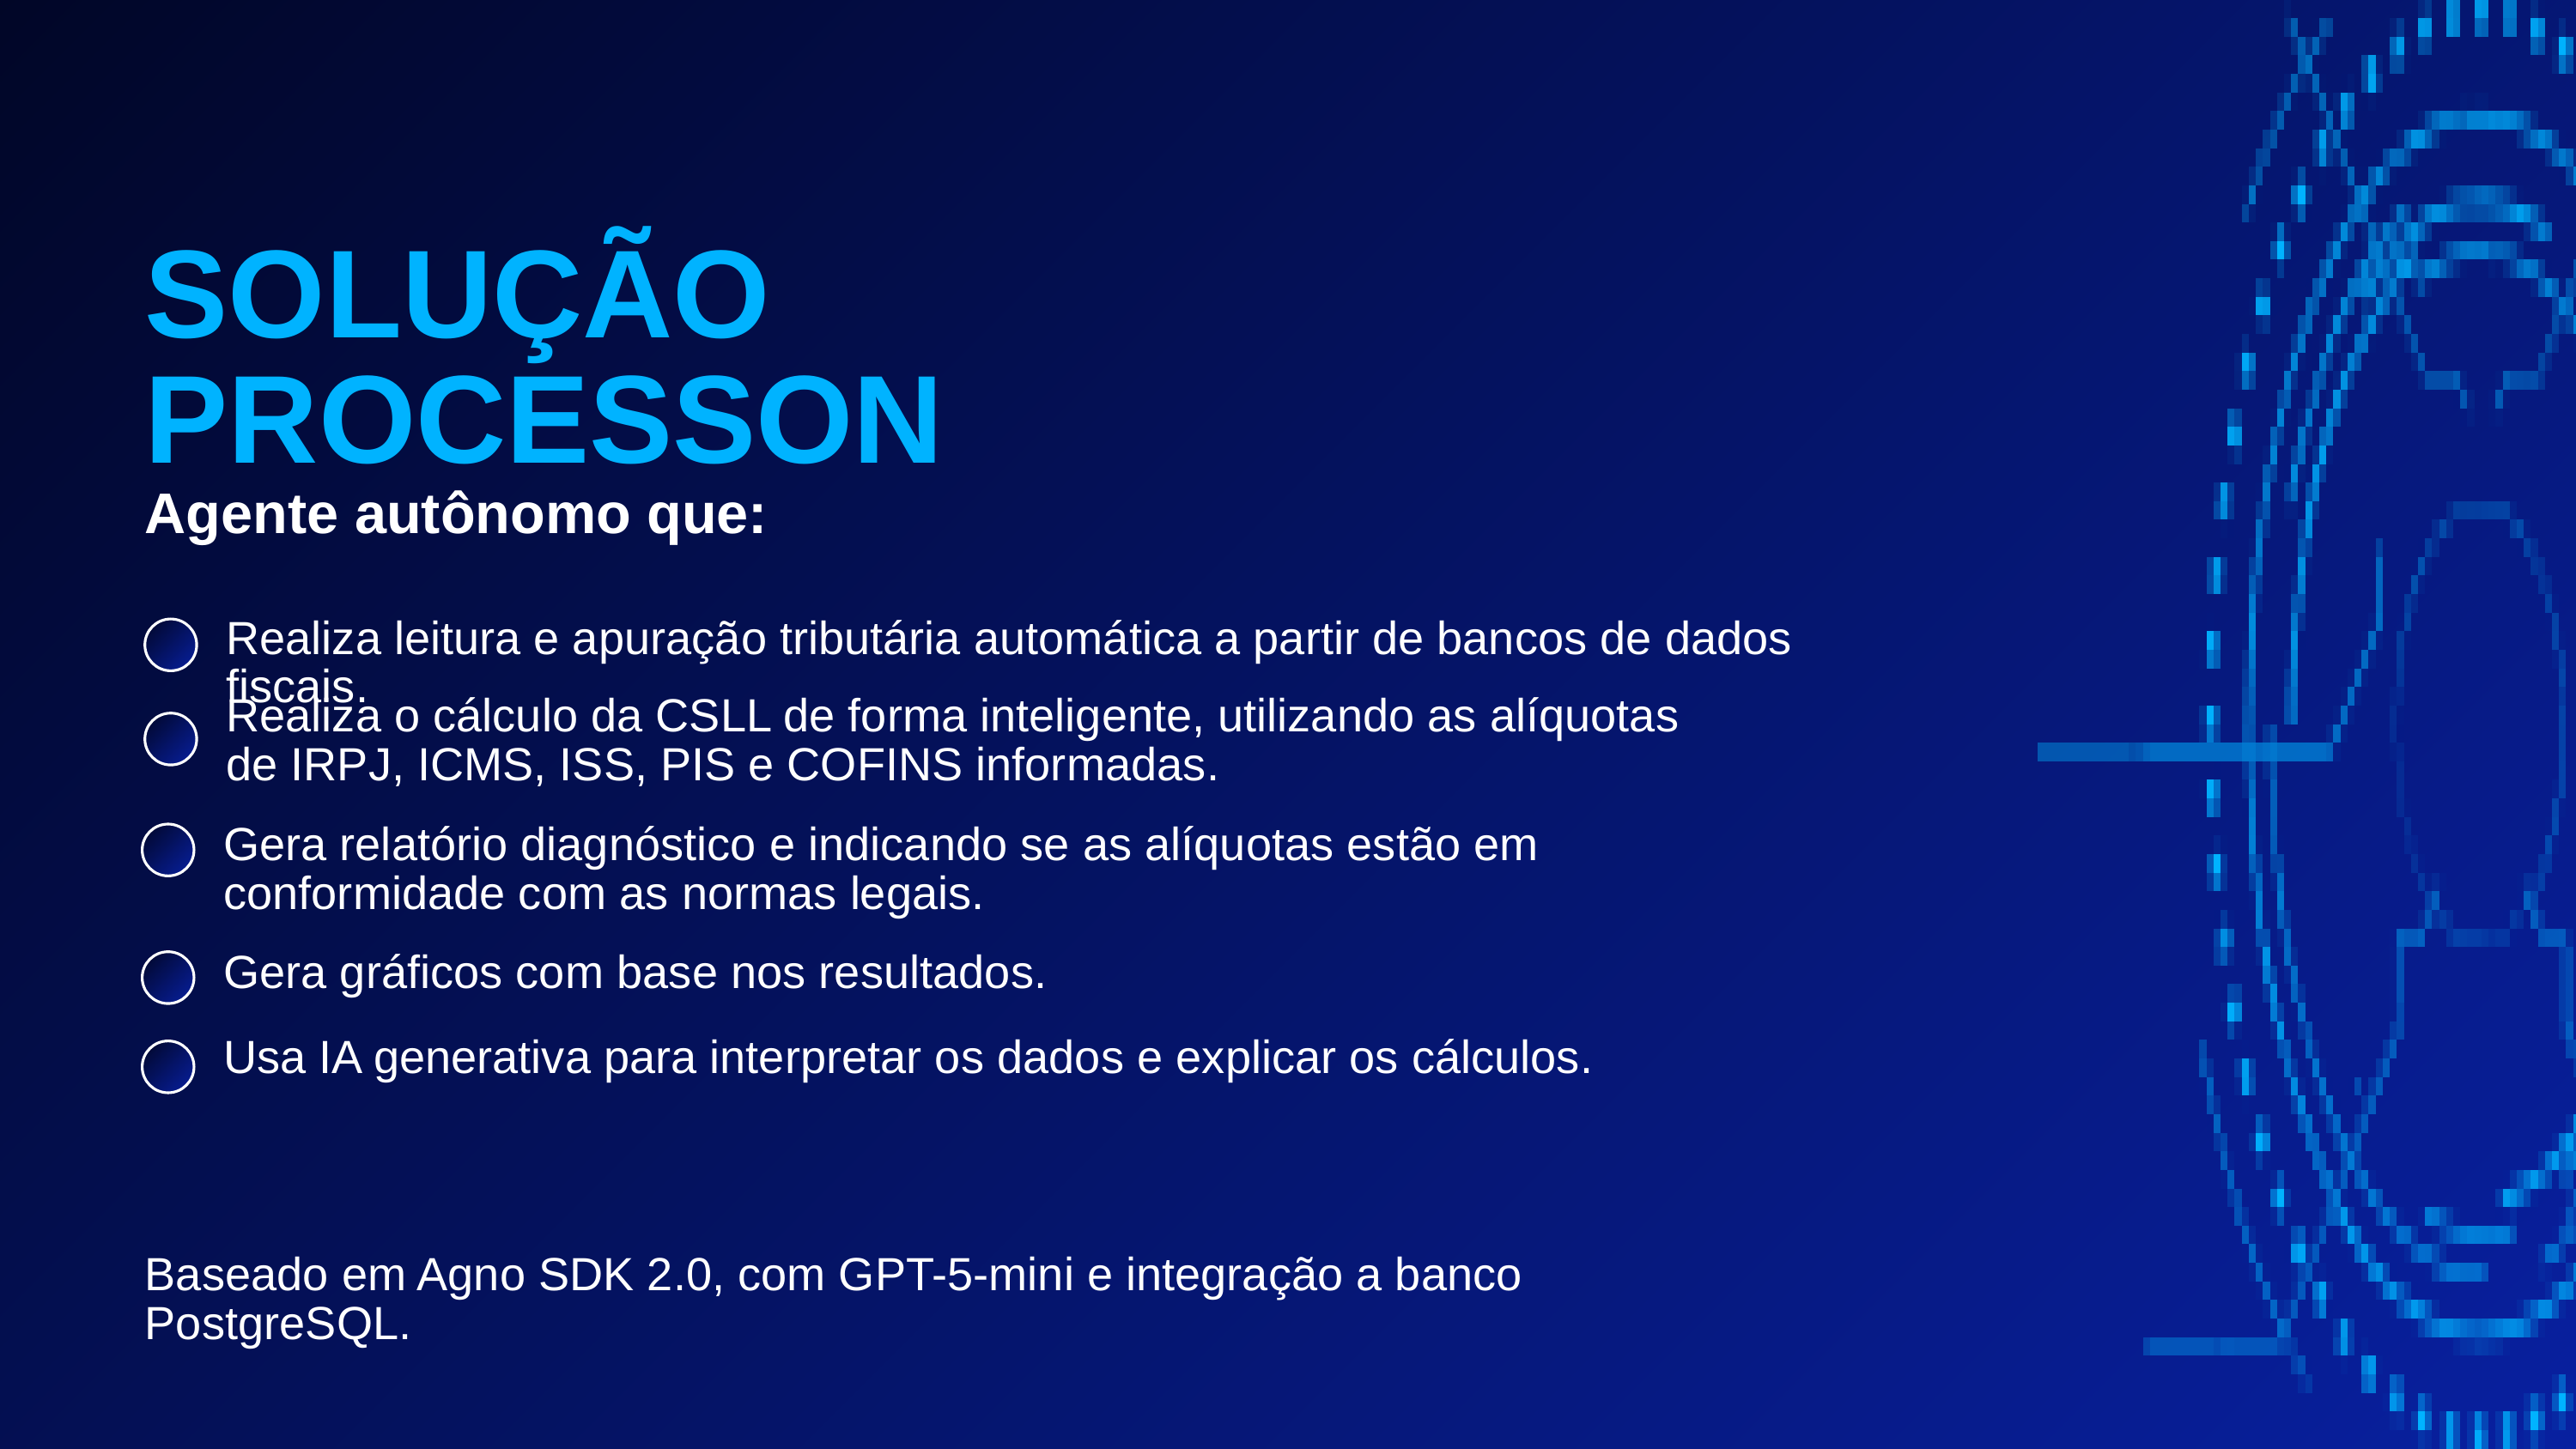

SOLUÇÃO PROCESSON

Agente autônomo que:
Realiza leitura e apuração tributária automática a partir de bancos de dados fiscais.

Realiza o cálculo da CSLL de forma inteligente, utilizando as alíquotas de IRPJ, ICMS, ISS, PIS e COFINS informadas.

Gera relatório diagnóstico e indicando se as alíquotas estão em conformidade com as normas legais.

Gera gráficos com base nos resultados.

Usa IA generativa para interpretar os dados e explicar os cálculos.

Baseado em Agno SDK 2.0, com GPT-5-mini e integração a banco PostgreSQL.